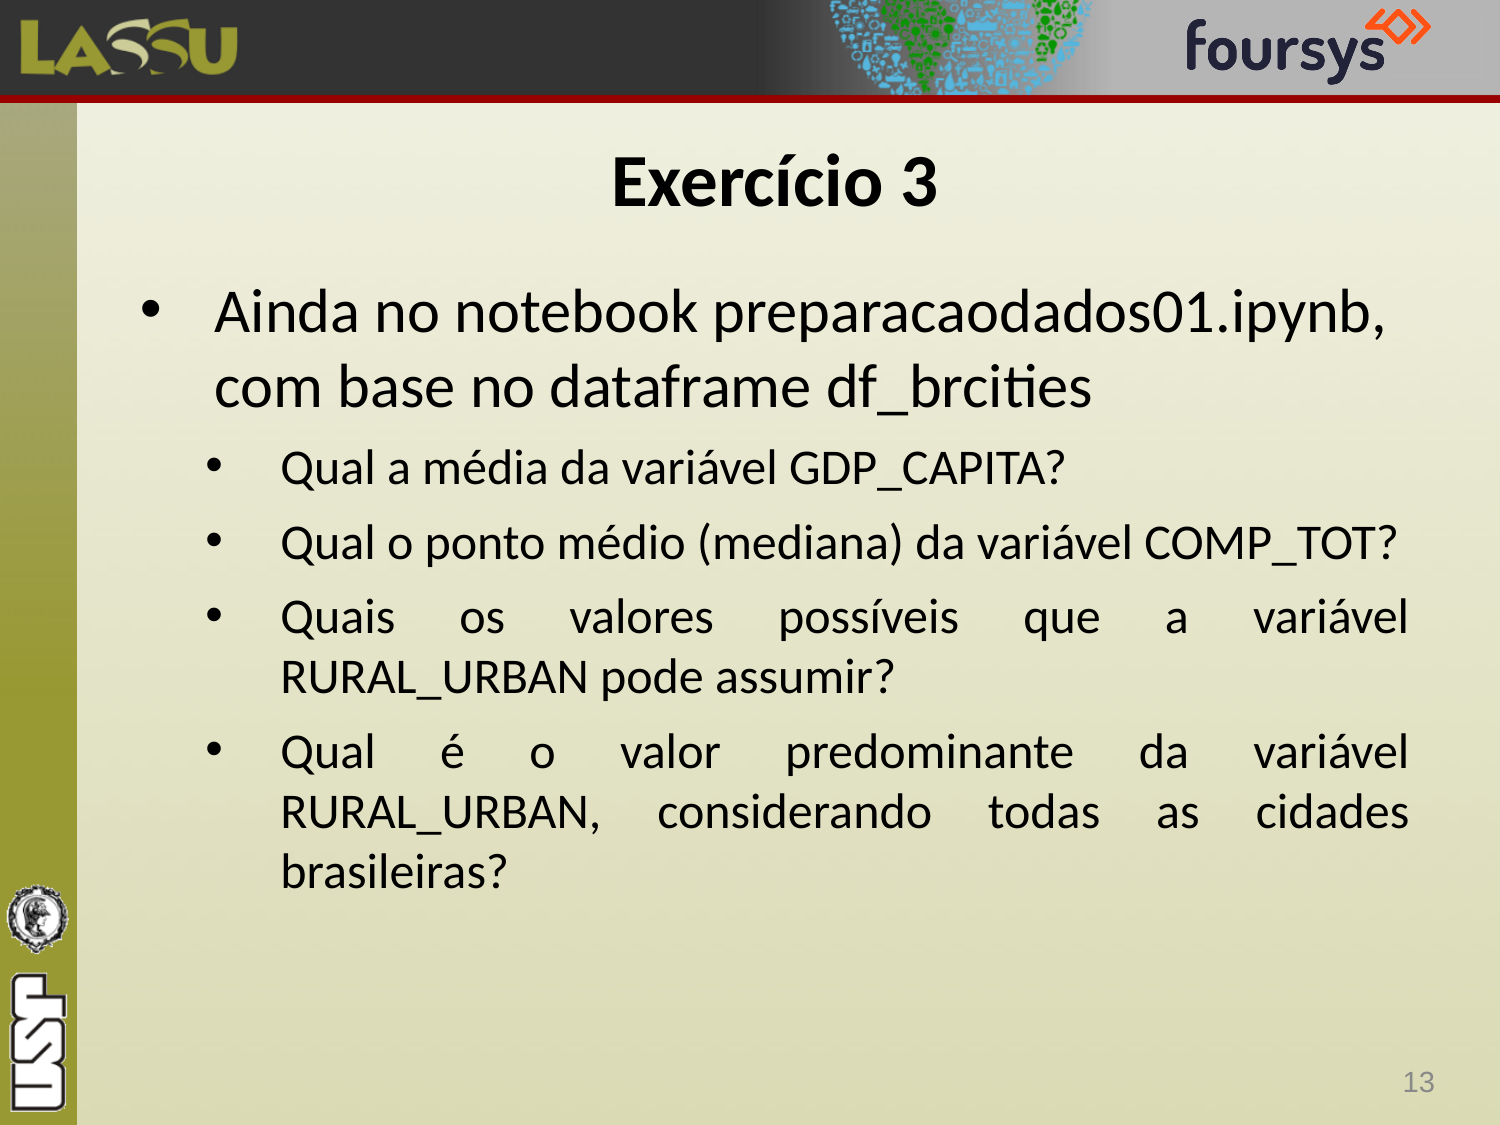

# Exercício 3
Ainda no notebook preparacaodados01.ipynb, com base no dataframe df_brcities
Qual a média da variável GDP_CAPITA?
Qual o ponto médio (mediana) da variável COMP_TOT?
Quais os valores possíveis que a variável RURAL_URBAN pode assumir?
Qual é o valor predominante da variável RURAL_URBAN, considerando todas as cidades brasileiras?

13